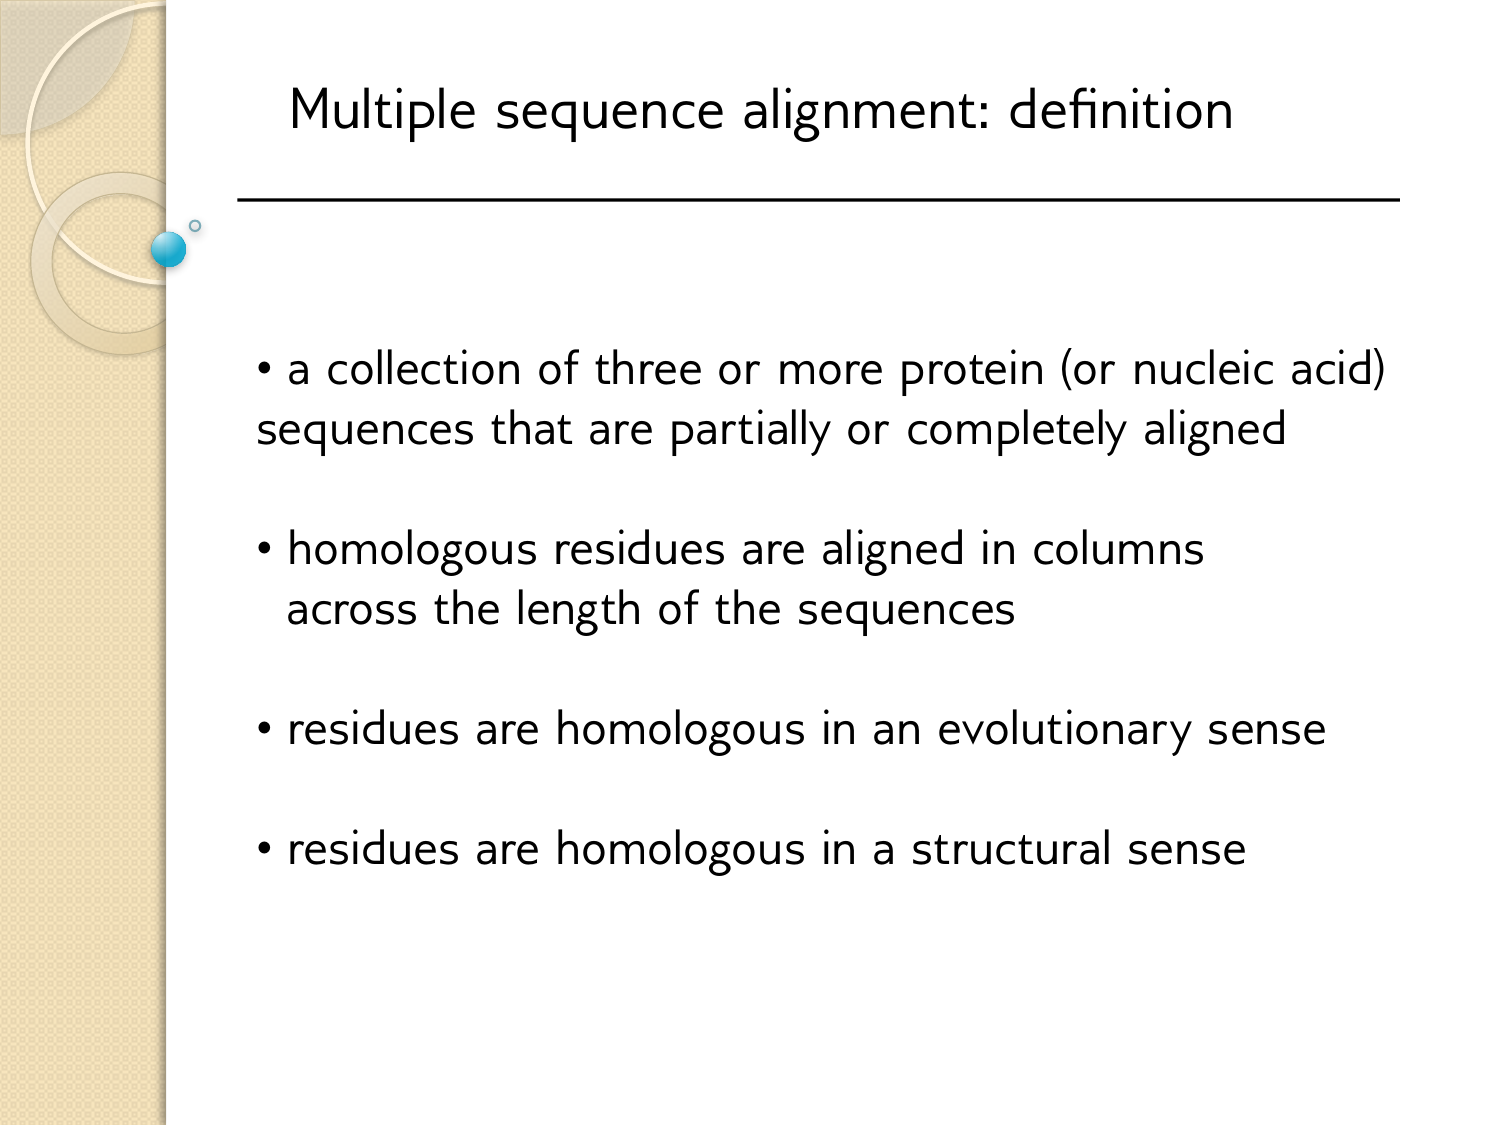

Multiple sequence alignment: definition

• a collection of three or more protein (or nucleic acid)
sequences that are partially or completely aligned

• homologous residues are aligned in columns
  across the length of the sequences

• residues are homologous in an evolutionary sense

• residues are homologous in a structural sense